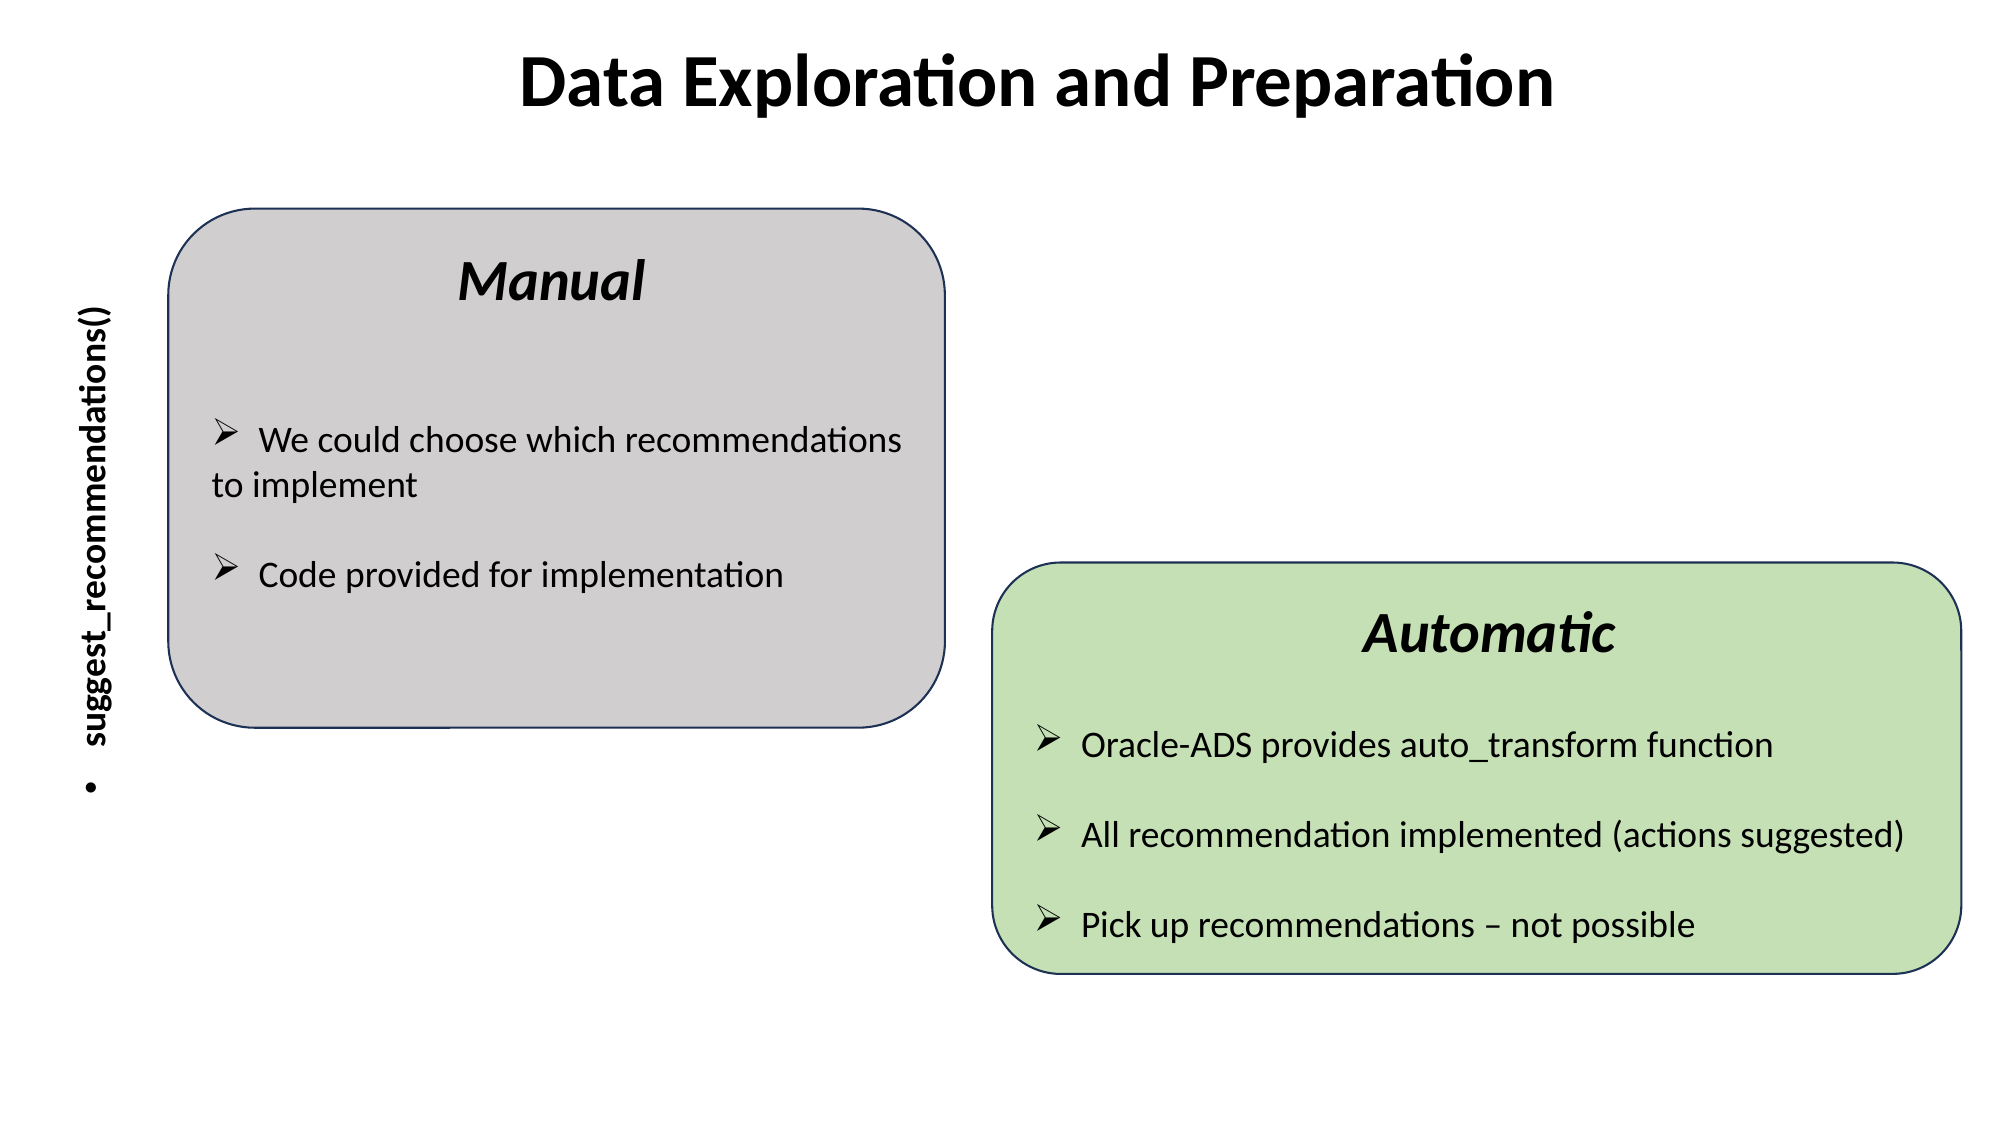

# Data Exploration and Preparation

Manual
We could choose which recommendations
to implement

Code provided for implementation
suggest_recommendations()

Automatic
Oracle-ADS provides auto_transform function

All recommendation implemented (actions suggested)

Pick up recommendations – not possible